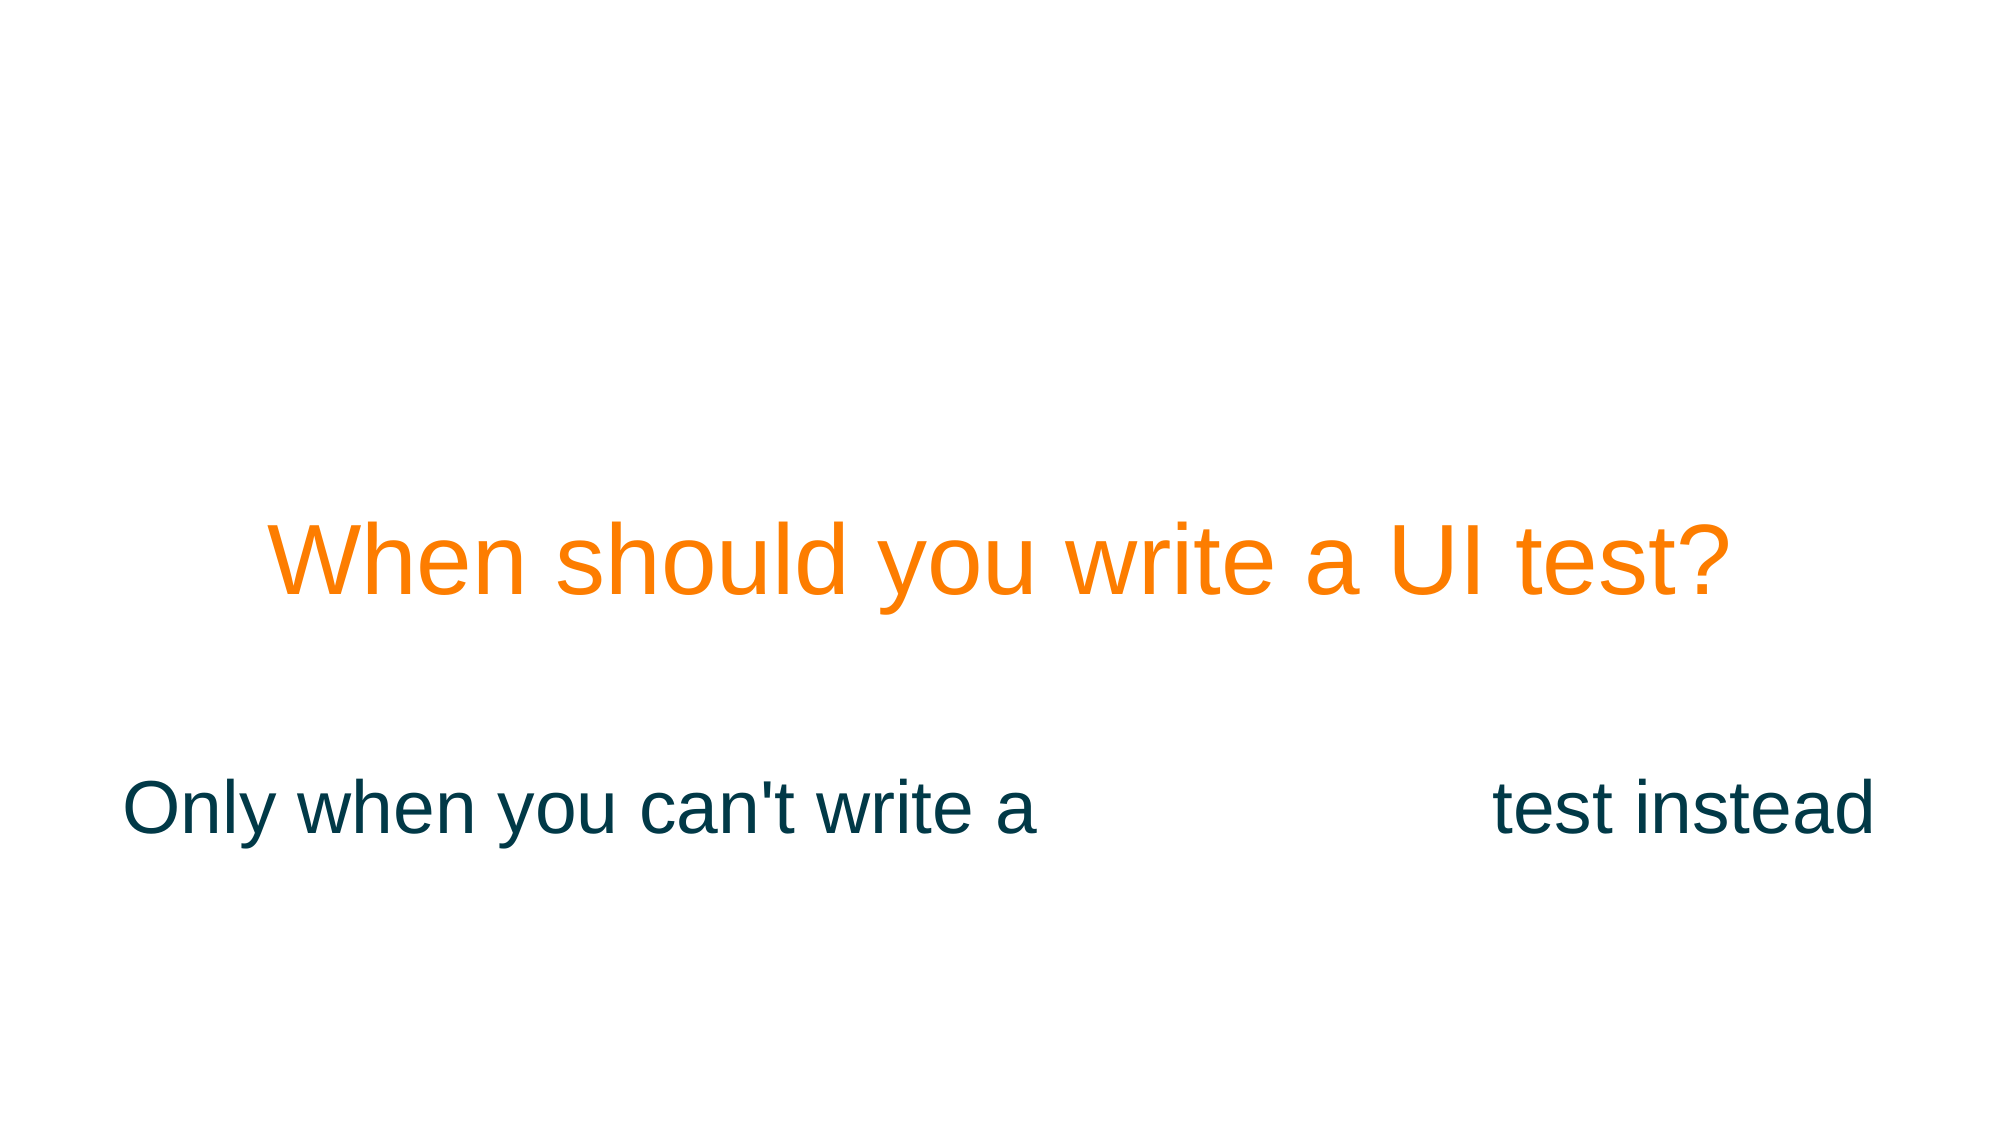

# When should you write a UI test?
Only when you can't write a                      test instead